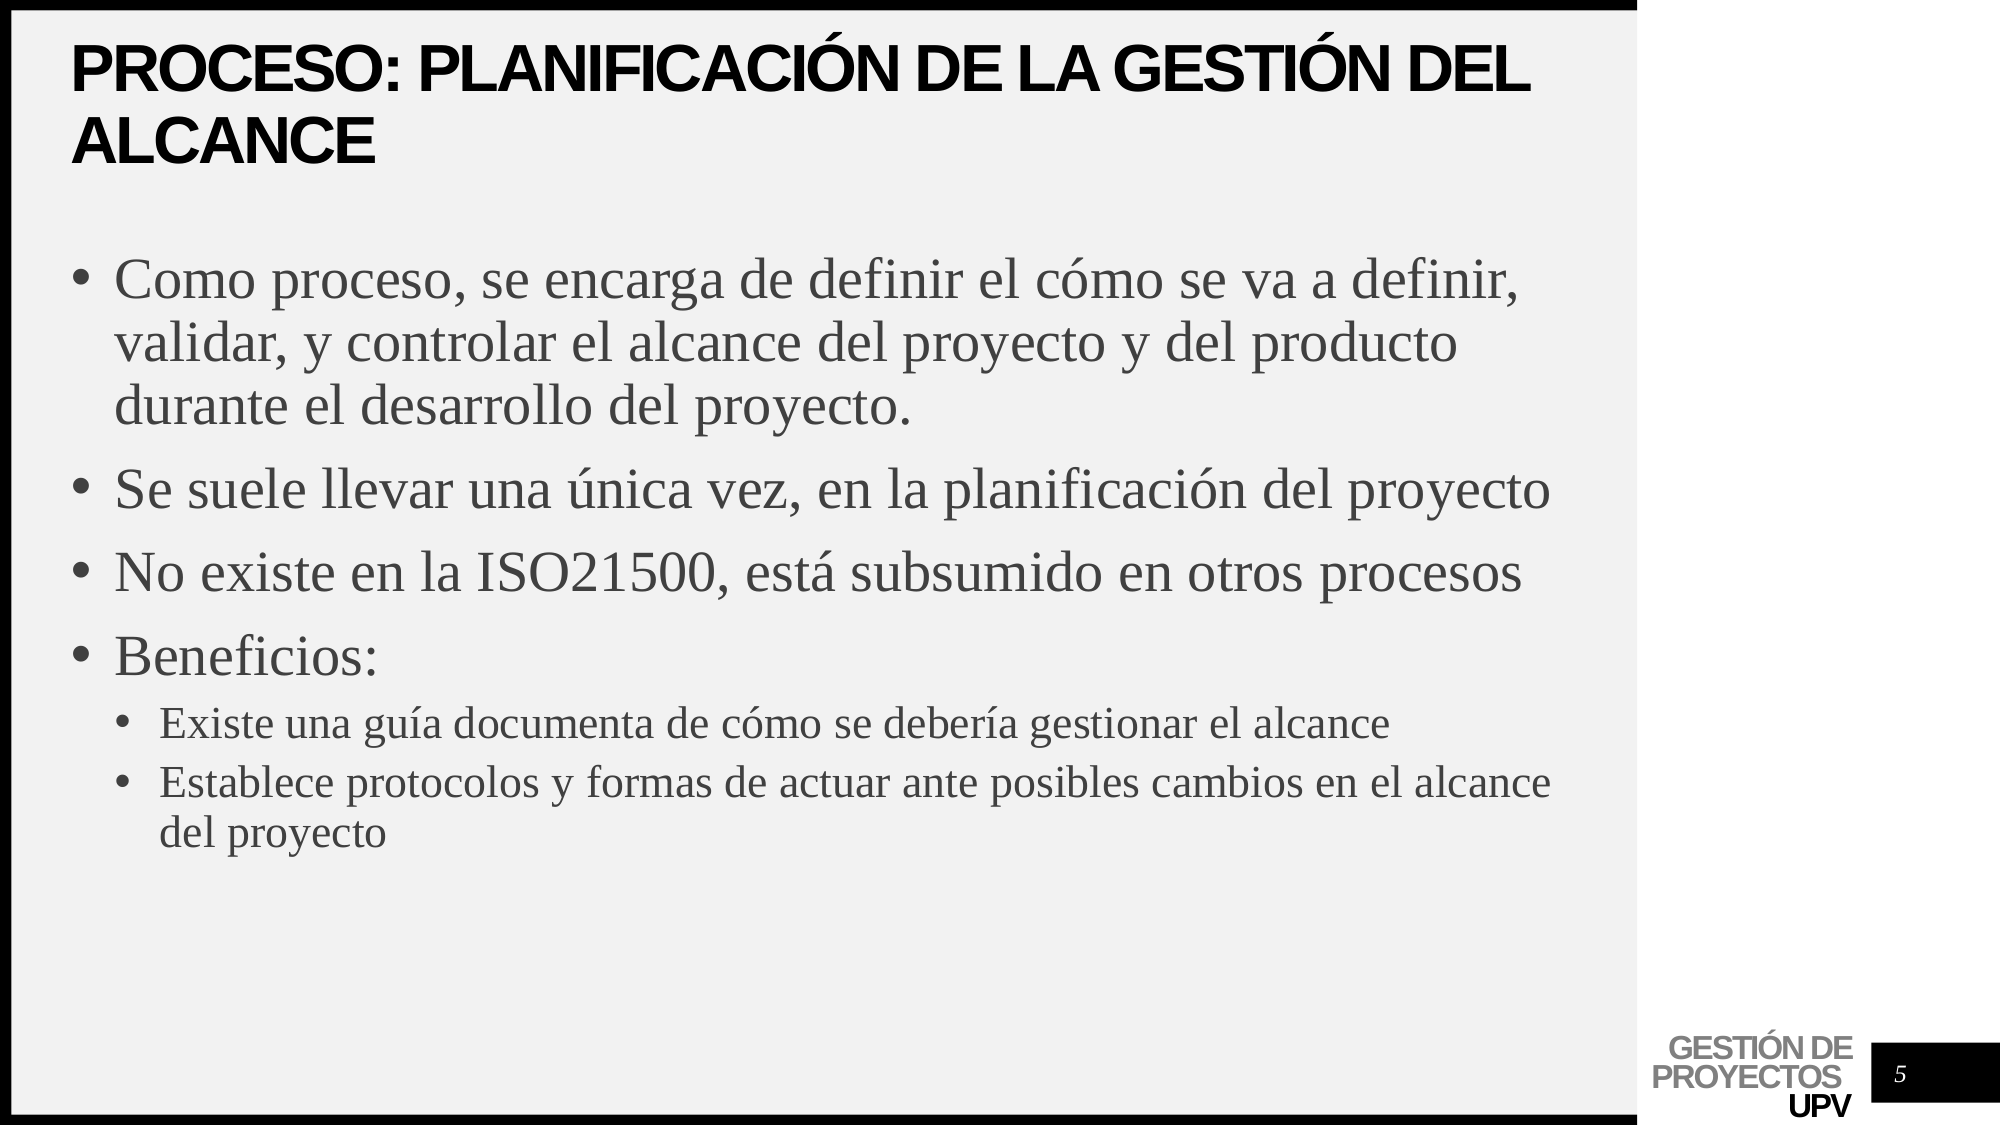

# Proceso: planificación de la gestión del alcance

Como proceso, se encarga de definir el cómo se va a definir, validar, y controlar el alcance del proyecto y del producto durante el desarrollo del proyecto.
Se suele llevar una única vez, en la planificación del proyecto
No existe en la ISO21500, está subsumido en otros procesos
Beneficios:
Existe una guía documenta de cómo se debería gestionar el alcance
Establece protocolos y formas de actuar ante posibles cambios en el alcance del proyecto

5